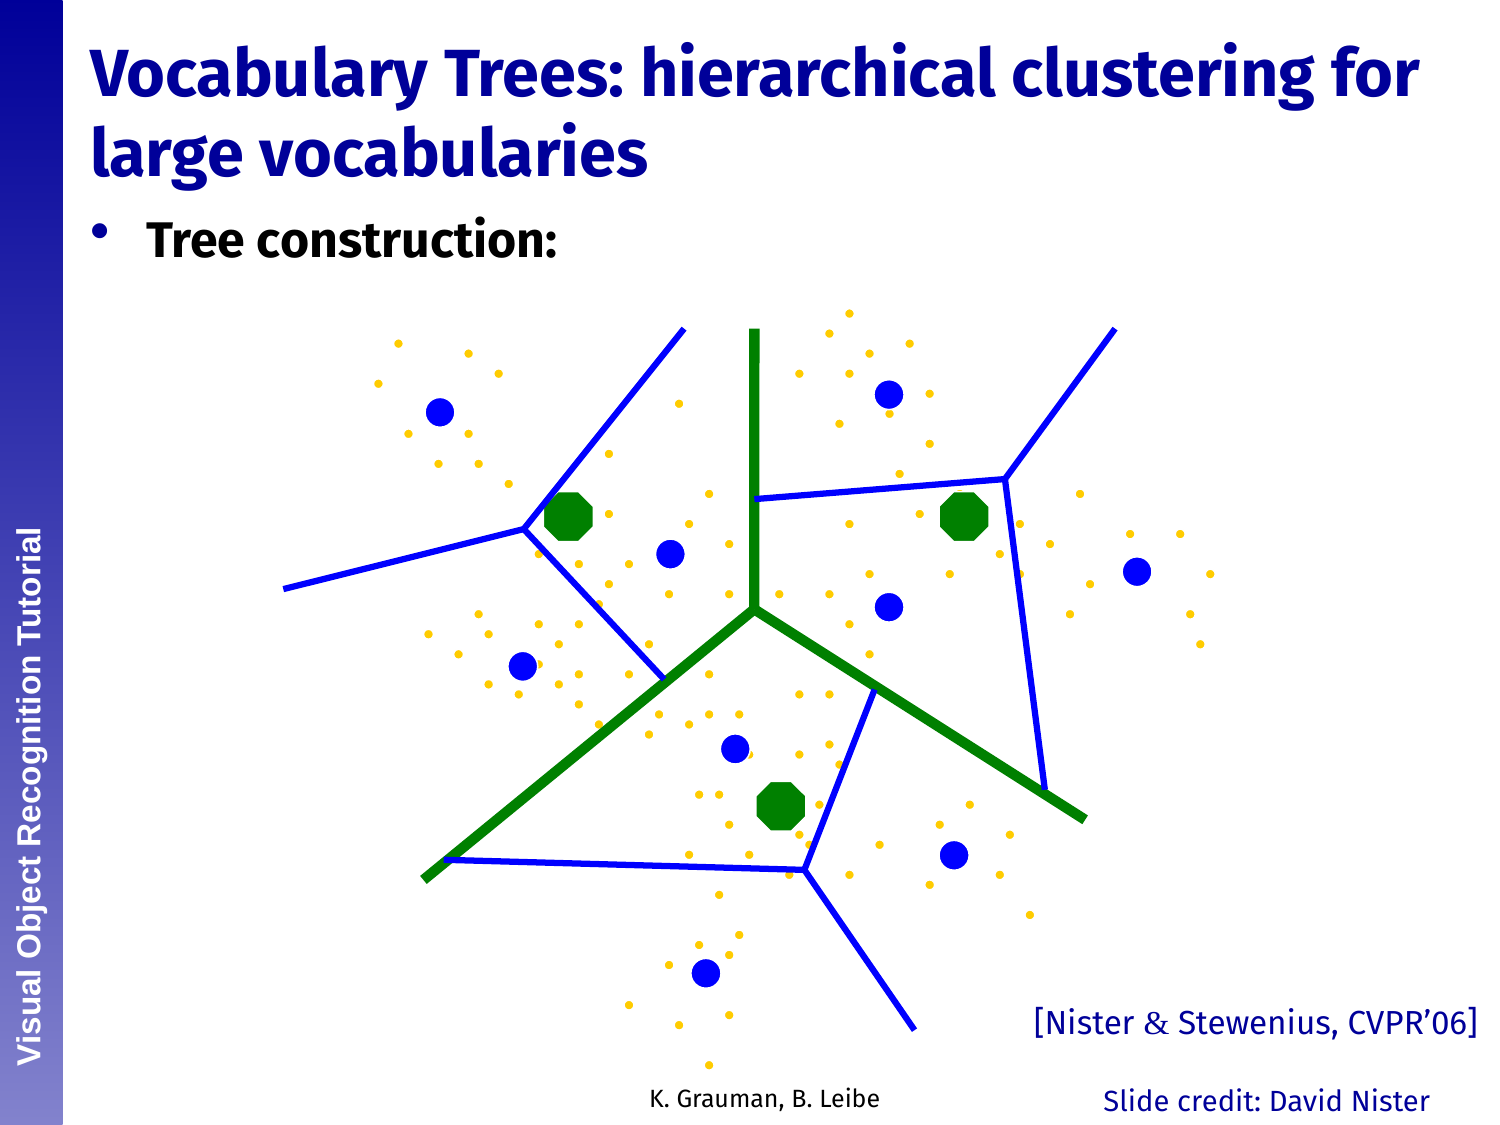

Tree construction:
Vocabulary Trees: hierarchical clustering for large vocabularies

[Nister & Stewenius, CVPR’06]
K. Grauman, B. Leibe
Slide credit: David Nister